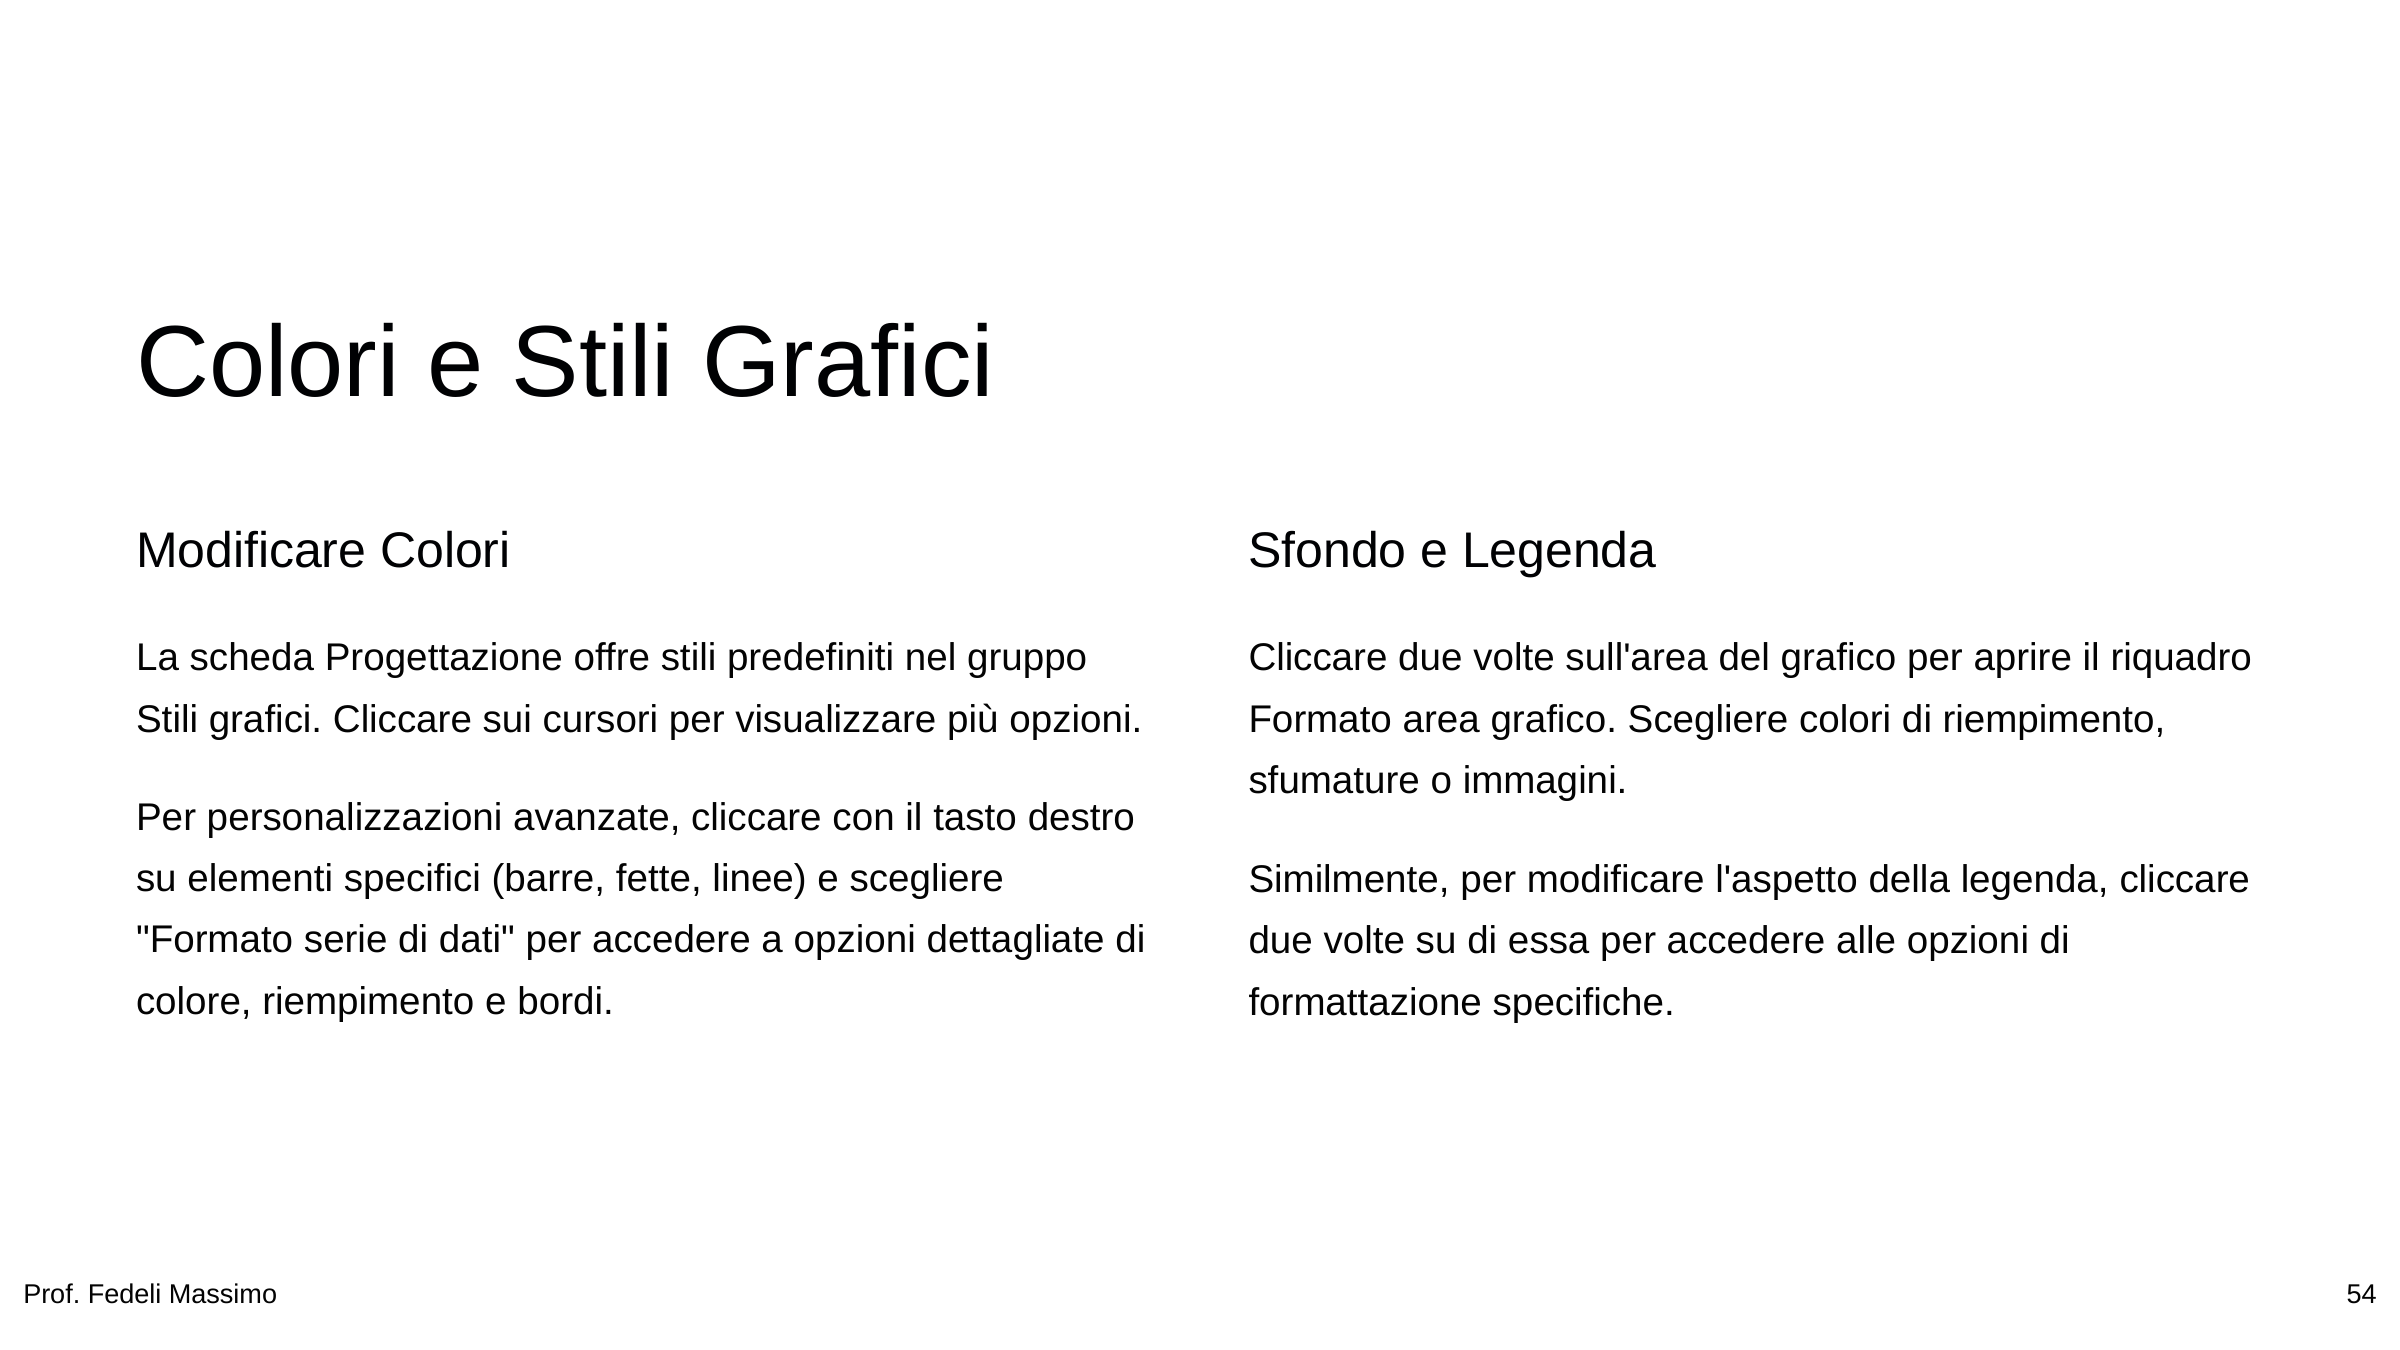

Colori e Stili Grafici
Modificare Colori
Sfondo e Legenda
La scheda Progettazione offre stili predefiniti nel gruppo Stili grafici. Cliccare sui cursori per visualizzare più opzioni.
Cliccare due volte sull'area del grafico per aprire il riquadro Formato area grafico. Scegliere colori di riempimento, sfumature o immagini.
Per personalizzazioni avanzate, cliccare con il tasto destro su elementi specifici (barre, fette, linee) e scegliere "Formato serie di dati" per accedere a opzioni dettagliate di colore, riempimento e bordi.
Similmente, per modificare l'aspetto della legenda, cliccare due volte su di essa per accedere alle opzioni di formattazione specifiche.
Prof. Fedeli Massimo
54